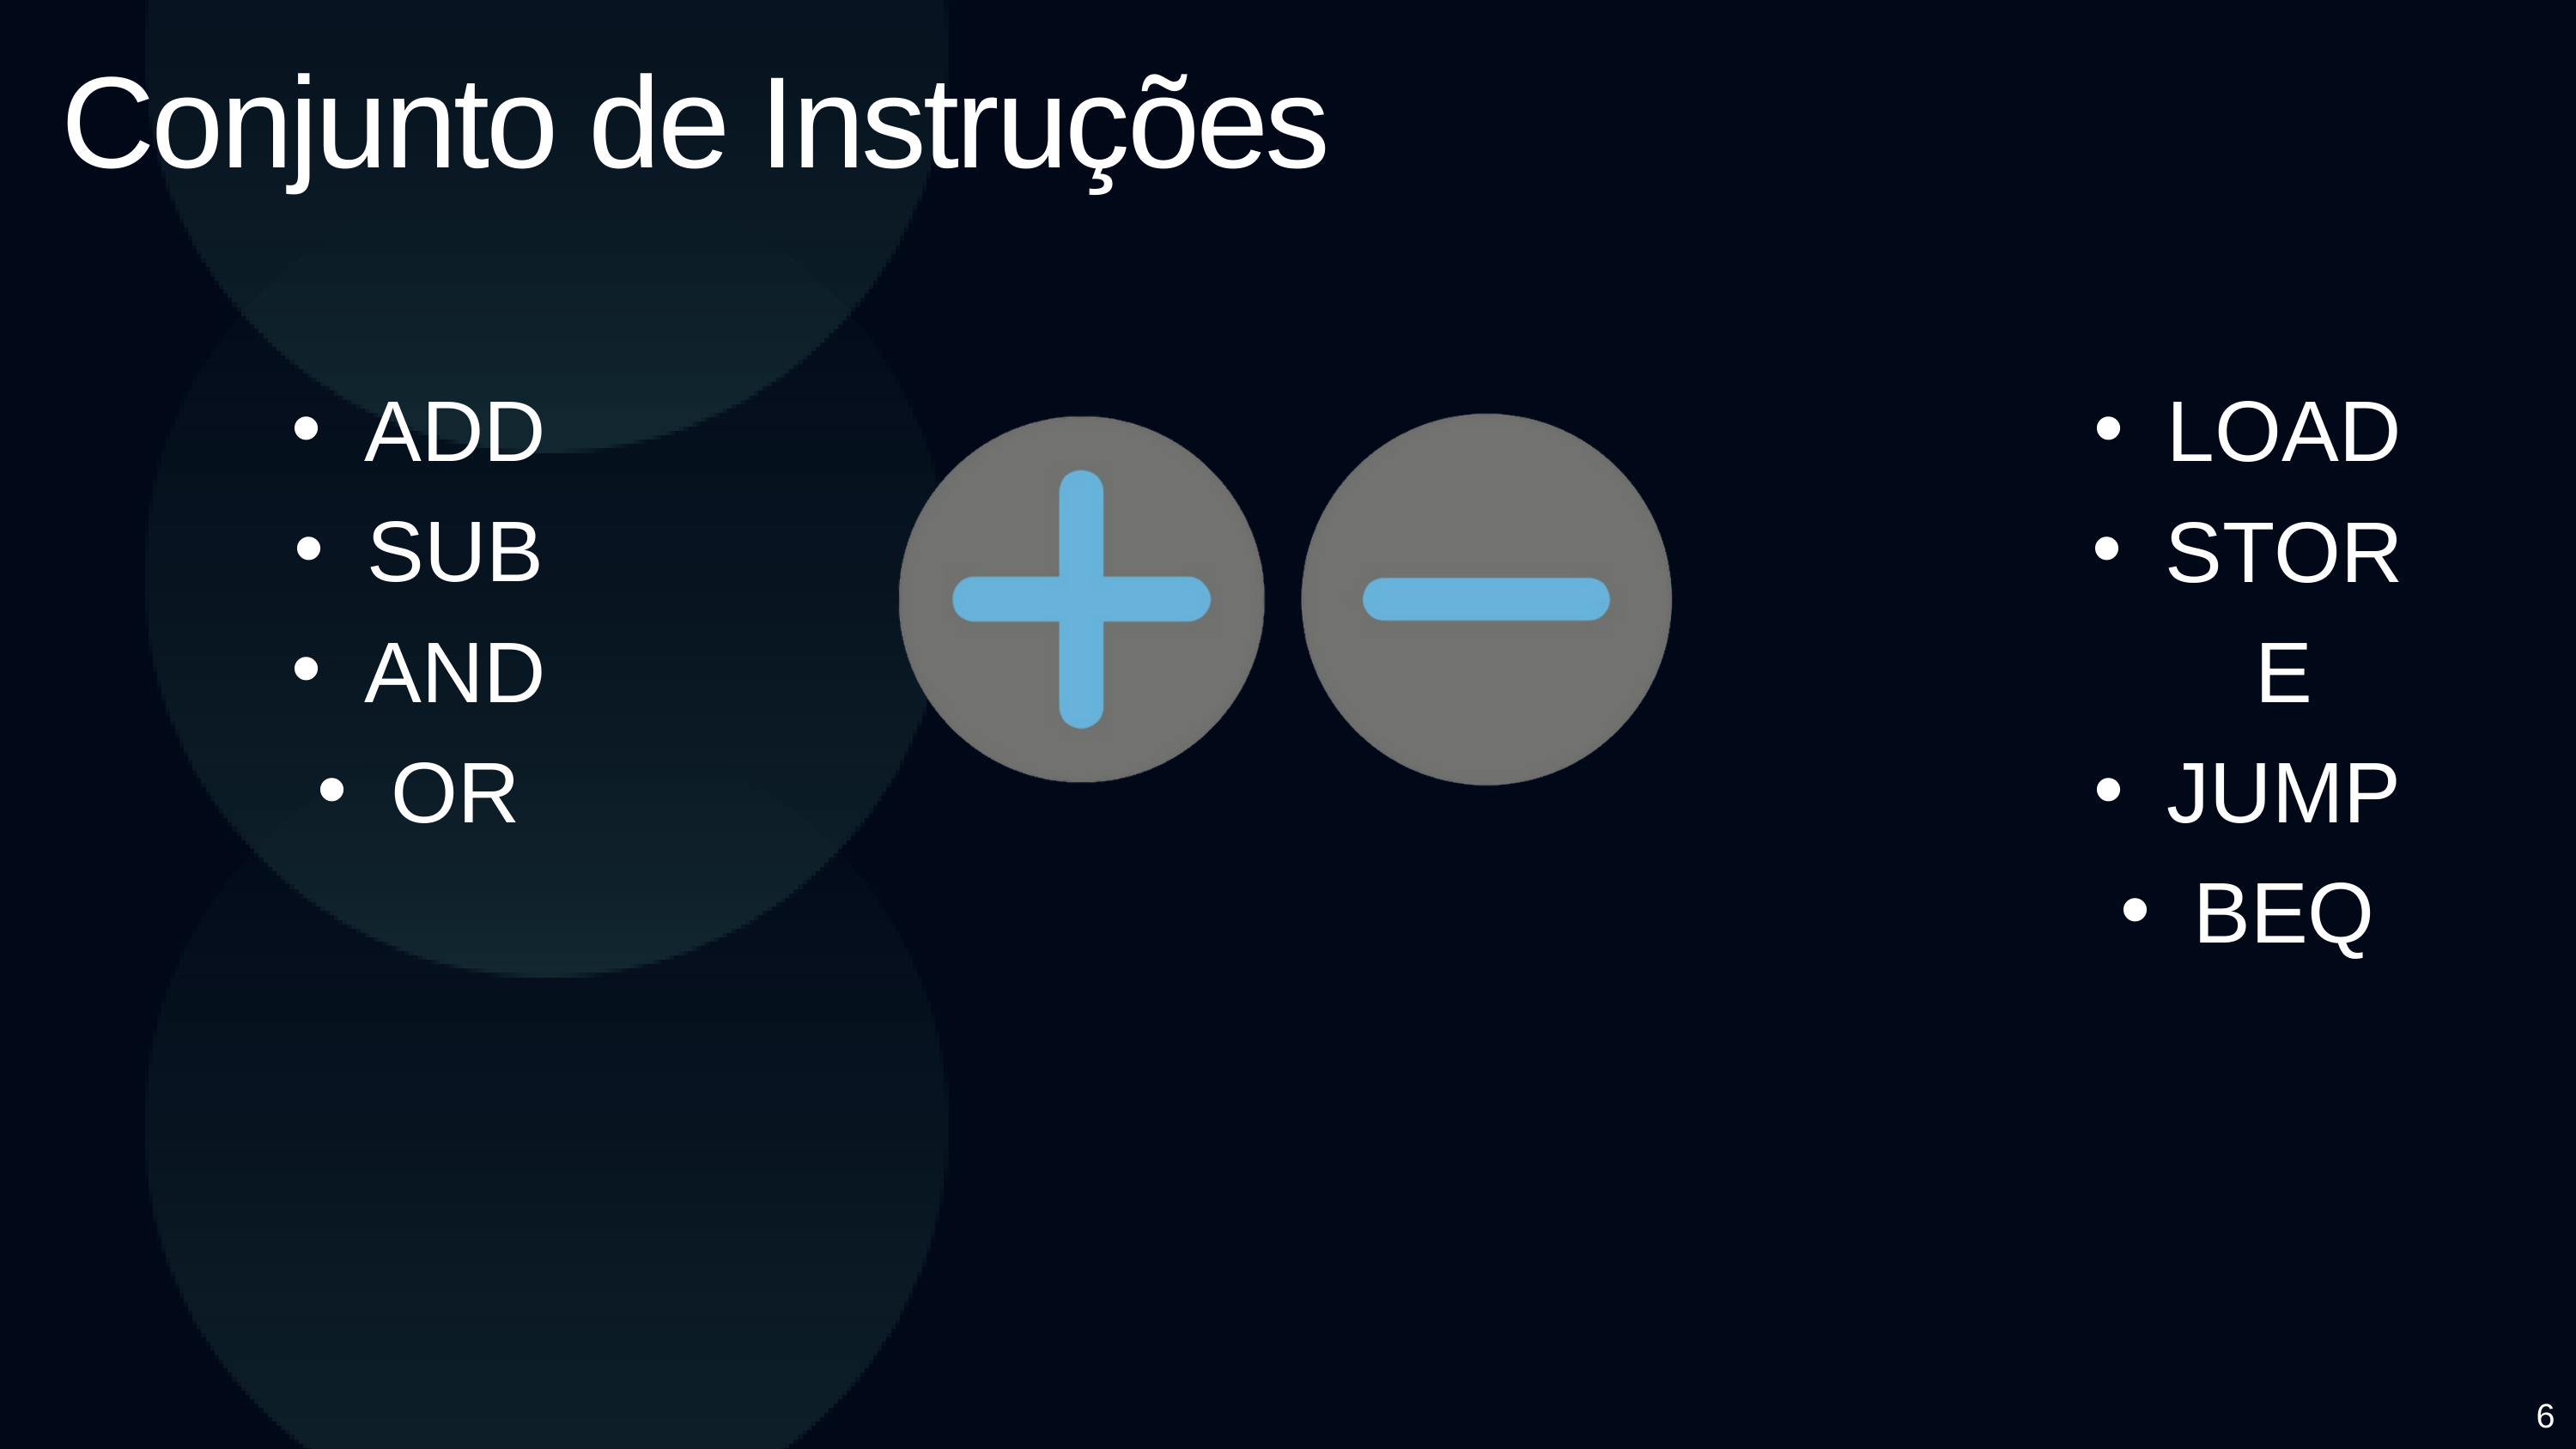

Conjunto de Instruções

ADD
SUB
AND
OR
LOAD
STORE
JUMP
BEQ

6